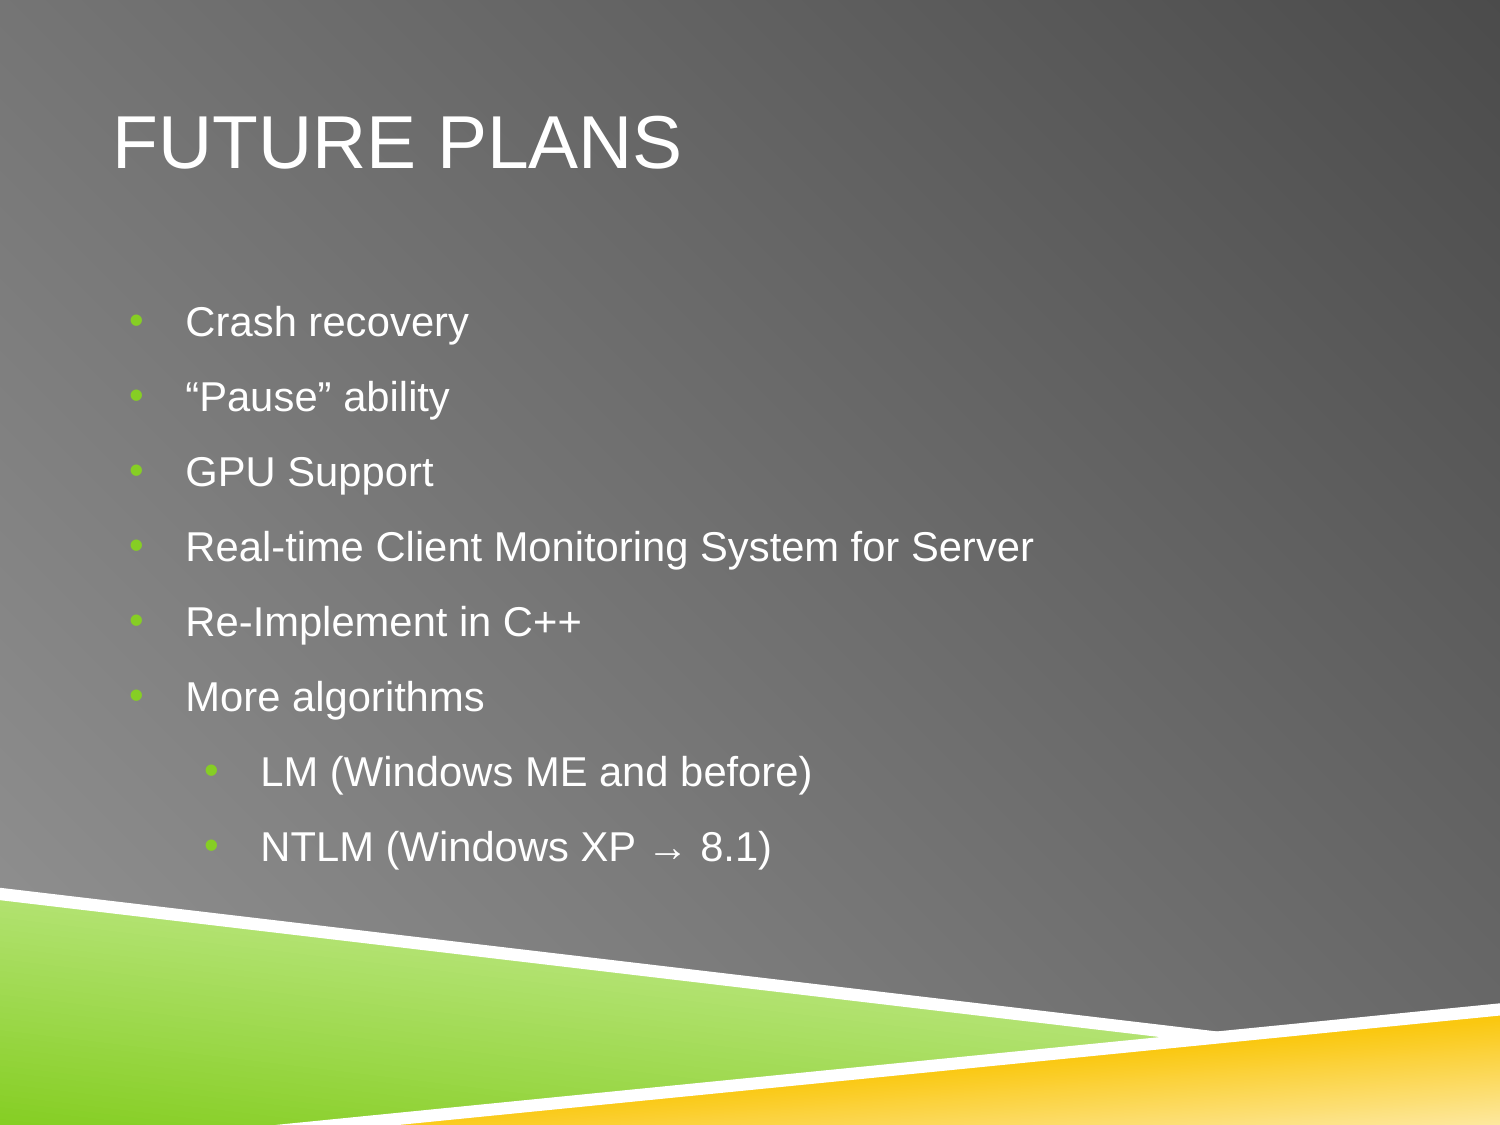

# FUTURE PLANS
Crash recovery
“Pause” ability
GPU Support
Real-time Client Monitoring System for Server
Re-Implement in C++
More algorithms
LM (Windows ME and before)
NTLM (Windows XP → 8.1)